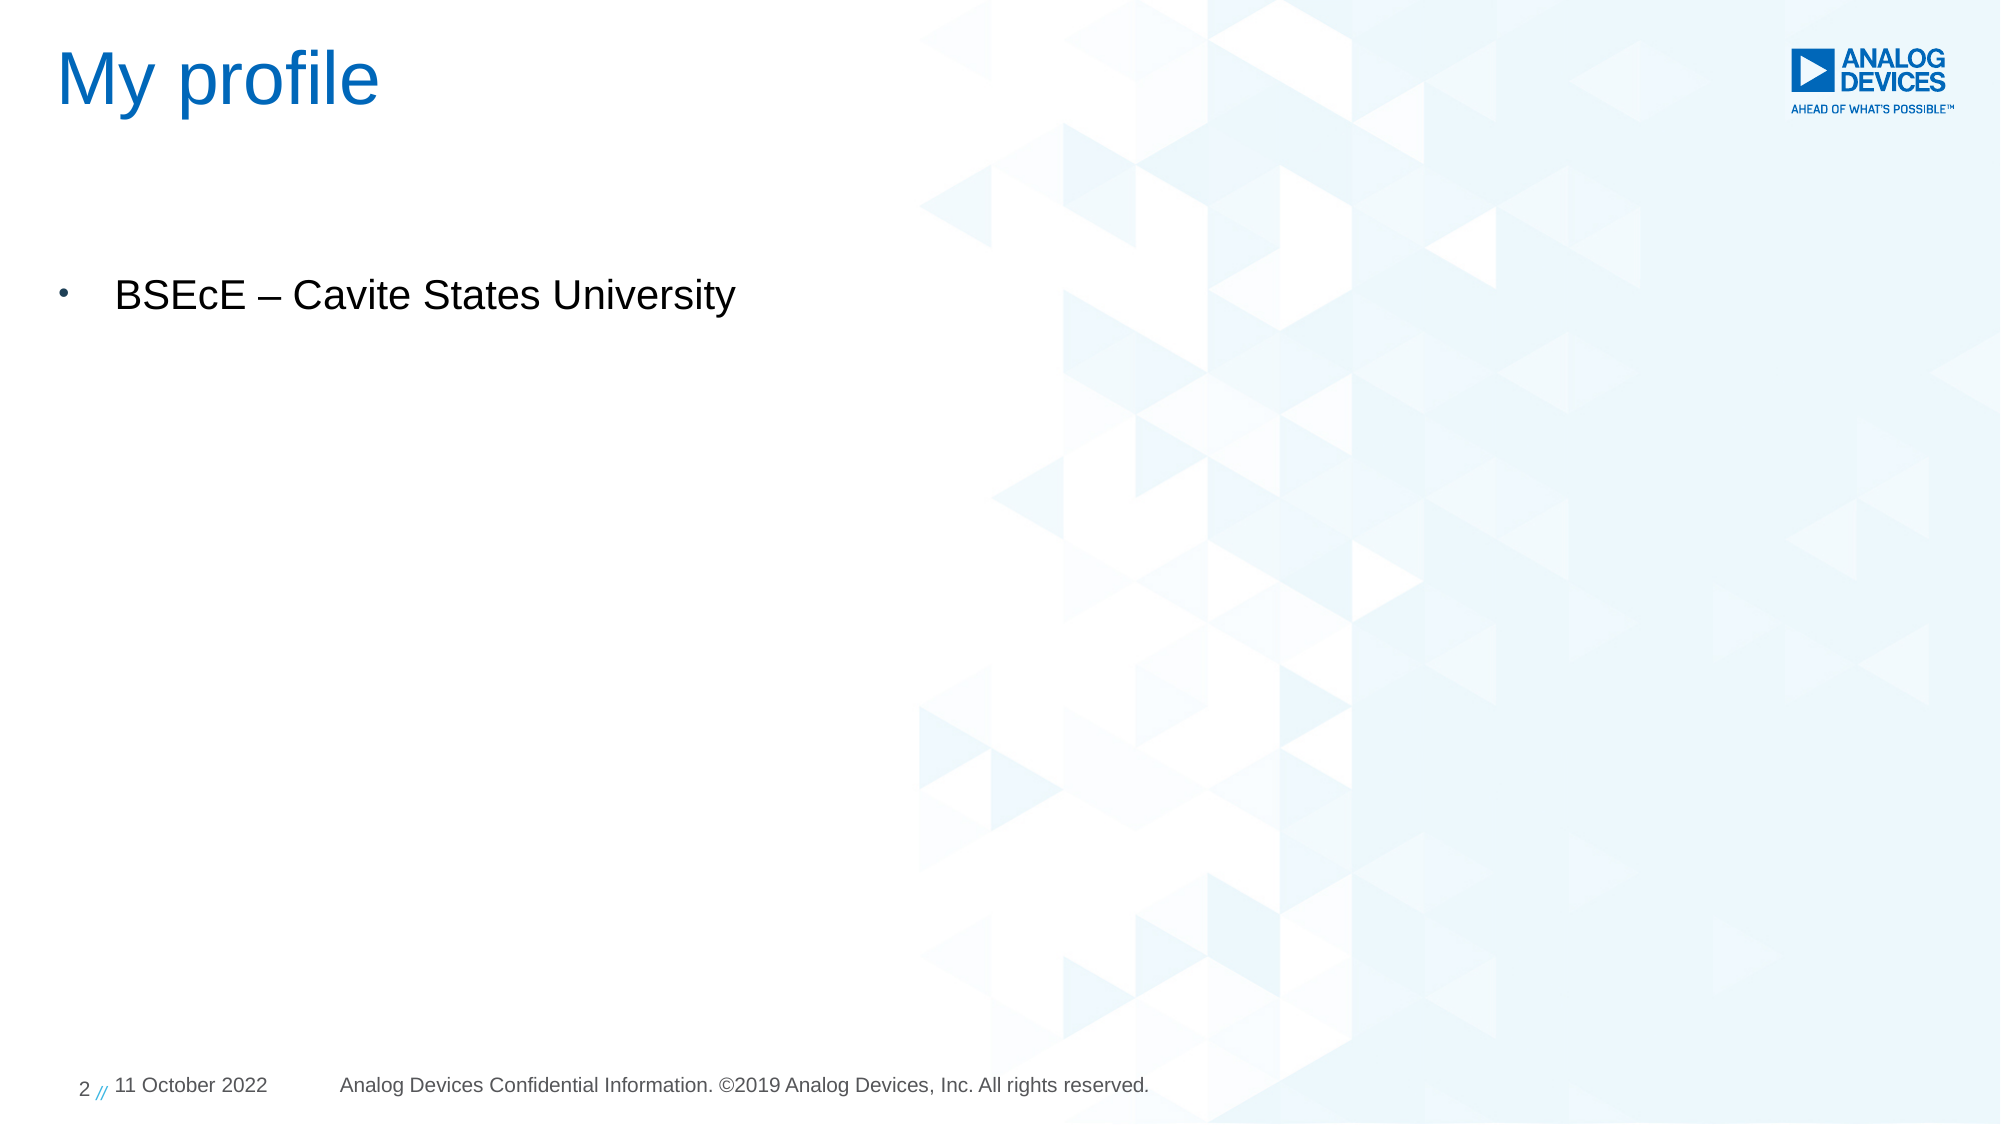

# My profile

BSEcE – Cavite States University

2 //
11 October 2022
Analog Devices Confidential Information. ©2019 Analog Devices, Inc. All rights reserved.